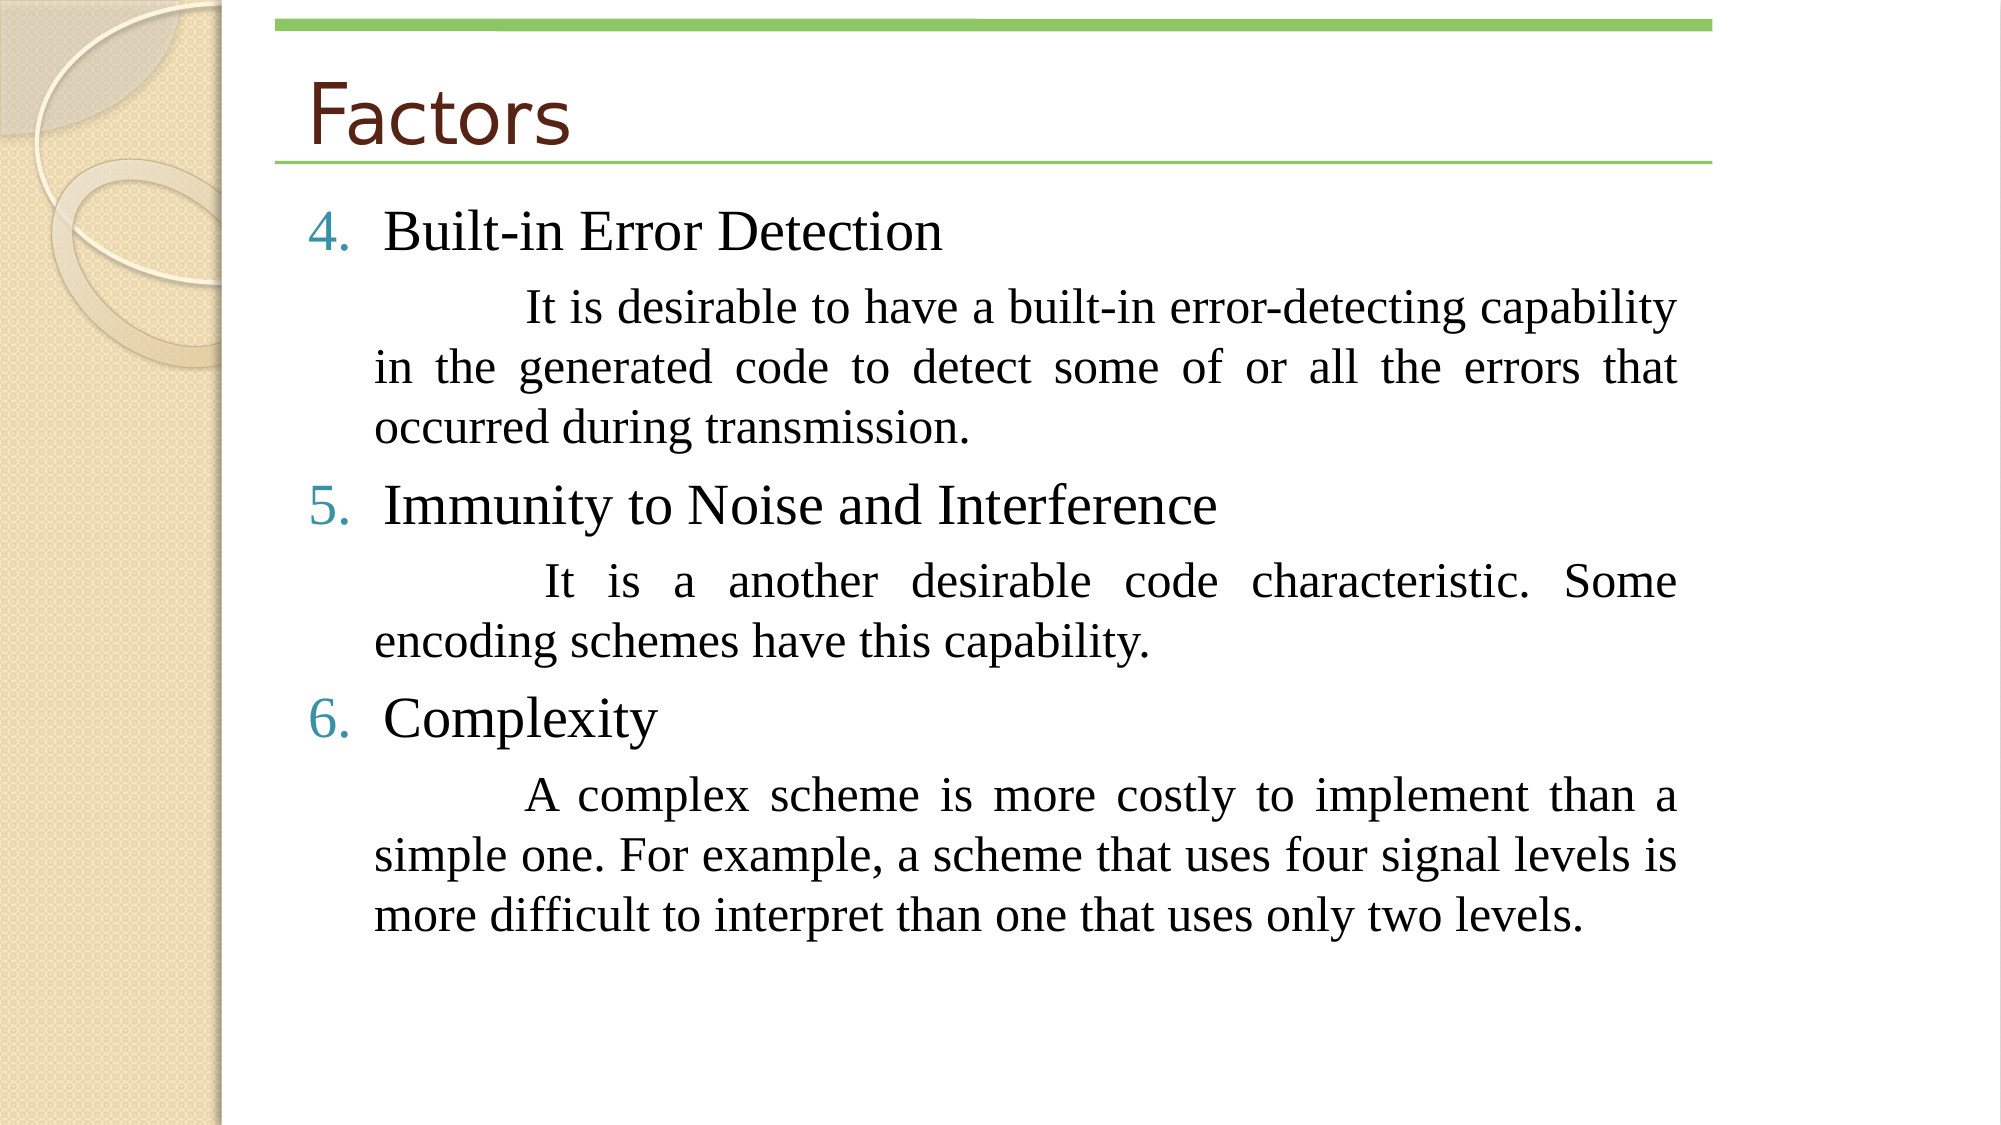

# Factors

Built-in Error Detection
 	It is desirable to have a built-in error-detecting capability in the generated code to detect some of or all the errors that occurred during transmission.
Immunity to Noise and Interference
 	It is a another desirable code characteristic. Some encoding schemes have this capability.
Complexity
	A complex scheme is more costly to implement than a simple one. For example, a scheme that uses four signal levels is more difficult to interpret than one that uses only two levels.